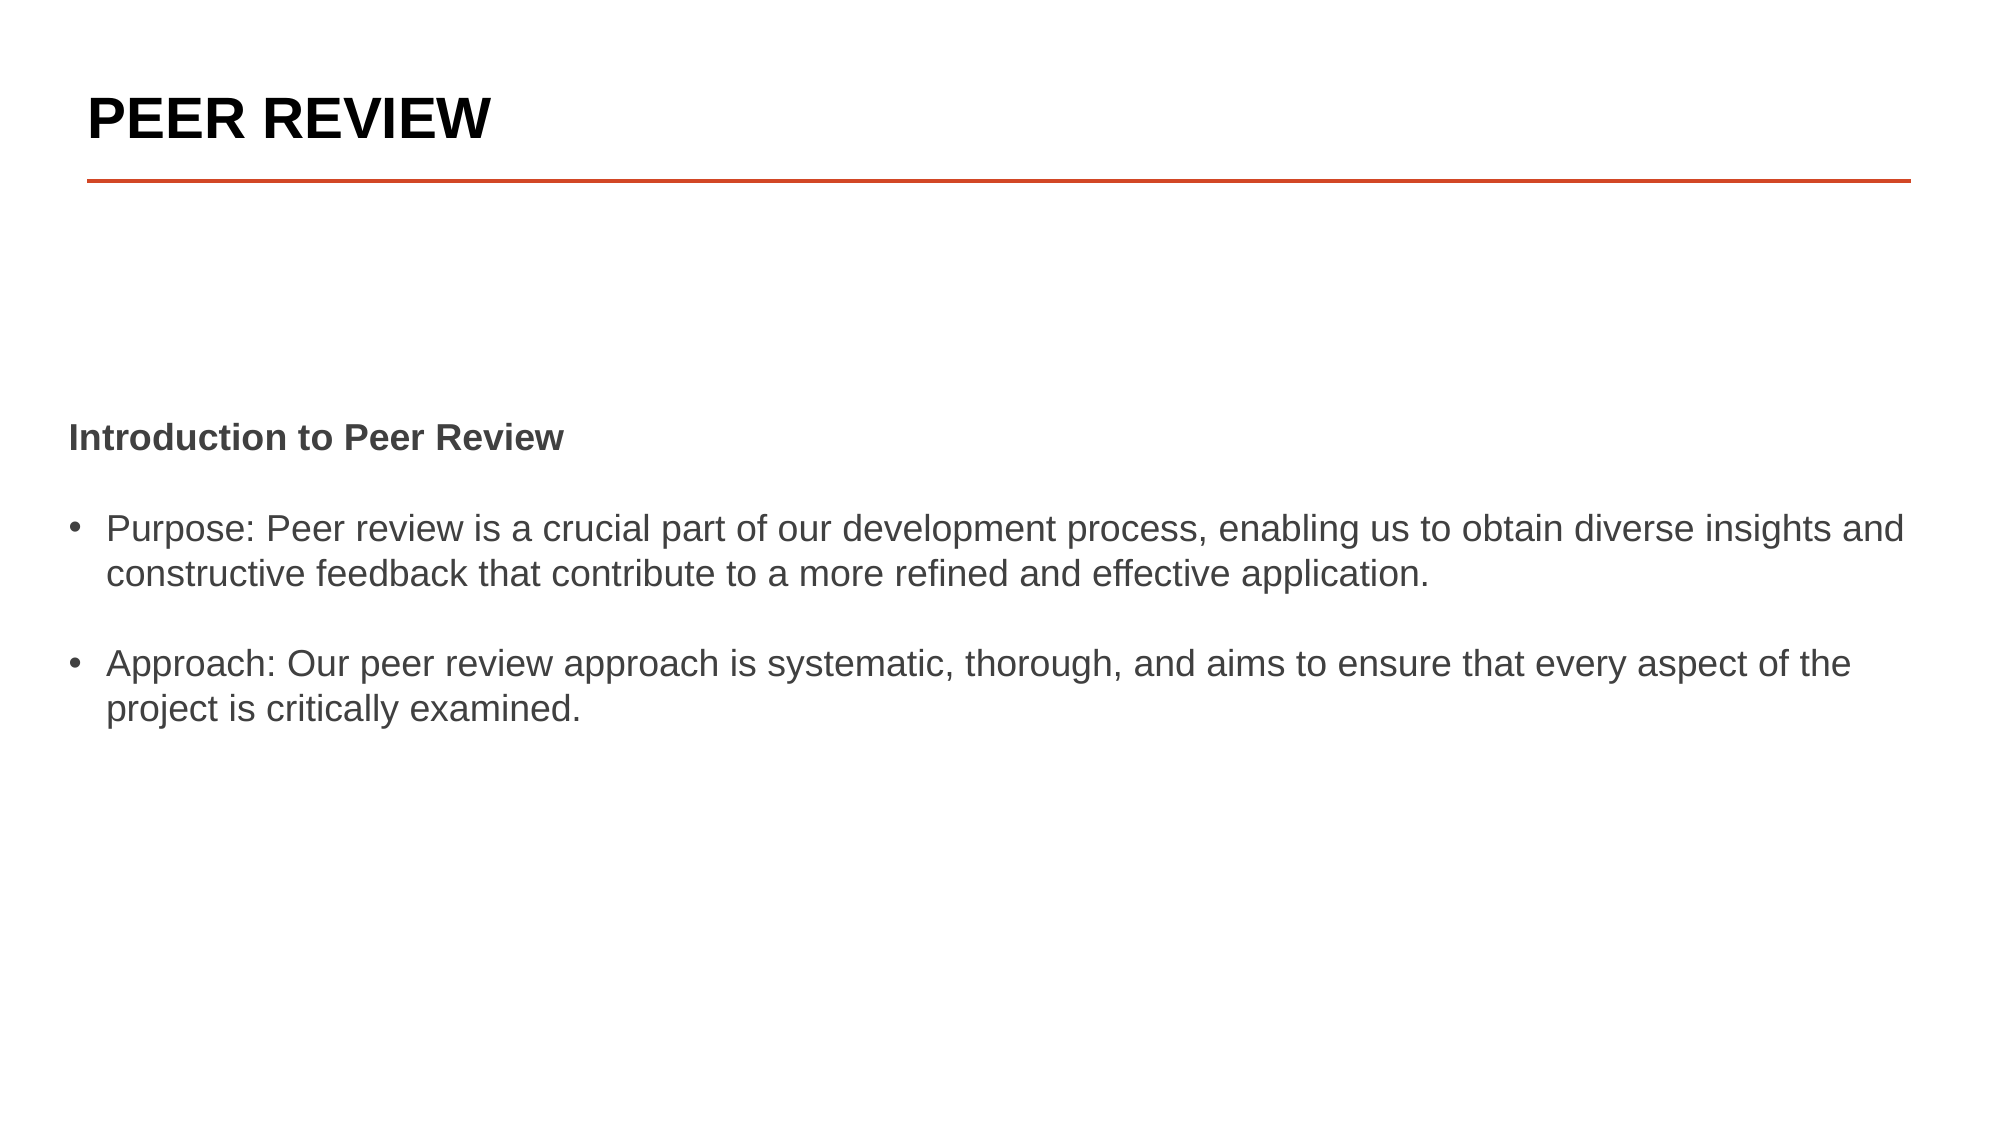

# Peer Review
Introduction to Peer Review
Purpose: Peer review is a crucial part of our development process, enabling us to obtain diverse insights and constructive feedback that contribute to a more refined and effective application.
Approach: Our peer review approach is systematic, thorough, and aims to ensure that every aspect of the project is critically examined.